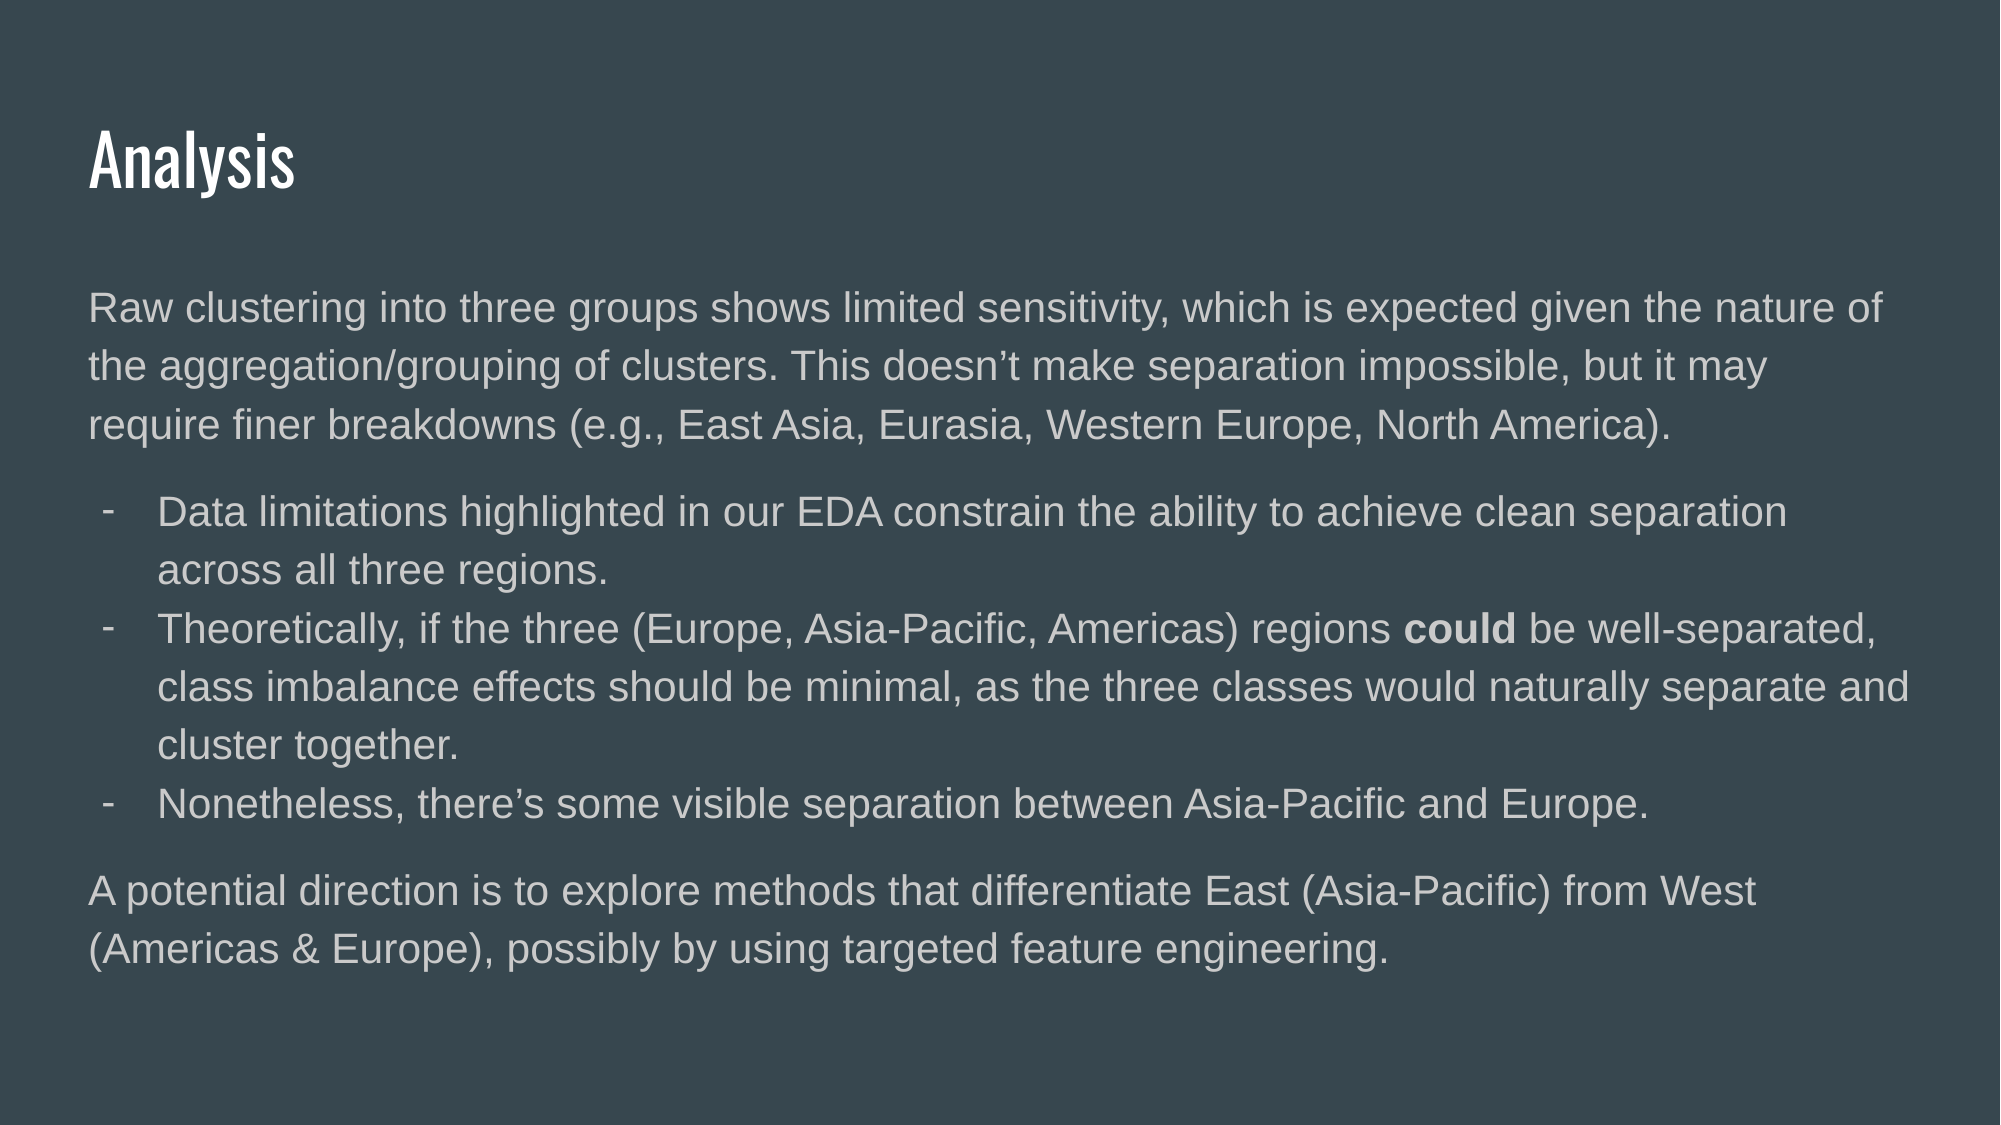

# Analysis
Raw clustering into three groups shows limited sensitivity, which is expected given the nature of the aggregation/grouping of clusters. This doesn’t make separation impossible, but it may require finer breakdowns (e.g., East Asia, Eurasia, Western Europe, North America).
Data limitations highlighted in our EDA constrain the ability to achieve clean separation across all three regions.
Theoretically, if the three (Europe, Asia-Pacific, Americas) regions could be well-separated, class imbalance effects should be minimal, as the three classes would naturally separate and cluster together.
Nonetheless, there’s some visible separation between Asia-Pacific and Europe.
A potential direction is to explore methods that differentiate East (Asia-Pacific) from West (Americas & Europe), possibly by using targeted feature engineering.